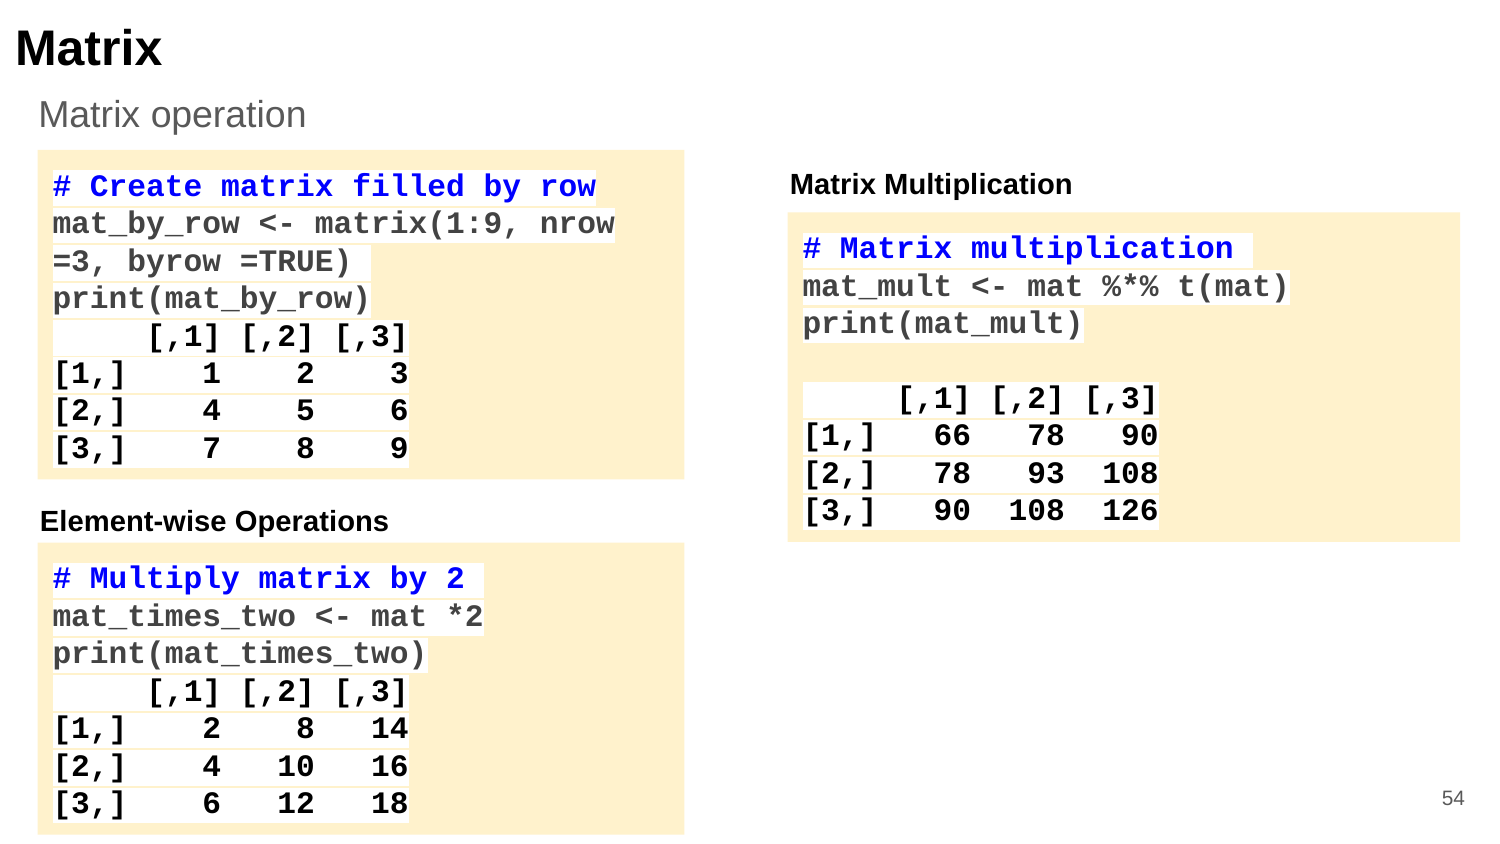

Matrix
Matrix operation
# Create matrix filled by row mat_by_row <- matrix(1:9, nrow =3, byrow =TRUE)
print(mat_by_row)
     [,1] [,2] [,3]
[1,]    1    2    3
[2,]    4    5    6
[3,]    7    8    9
Matrix Multiplication
# Matrix multiplication
mat_mult <- mat %*% t(mat) print(mat_mult)

     [,1] [,2] [,3]
[1,]   66   78   90
[2,]   78   93  108
[3,]   90  108  126
Element-wise Operations
# Multiply matrix by 2
mat_times_two <- mat *2 print(mat_times_two)
     [,1] [,2] [,3]
[1,]    2    8   14
[2,]    4   10   16
[3,]    6   12   18
54